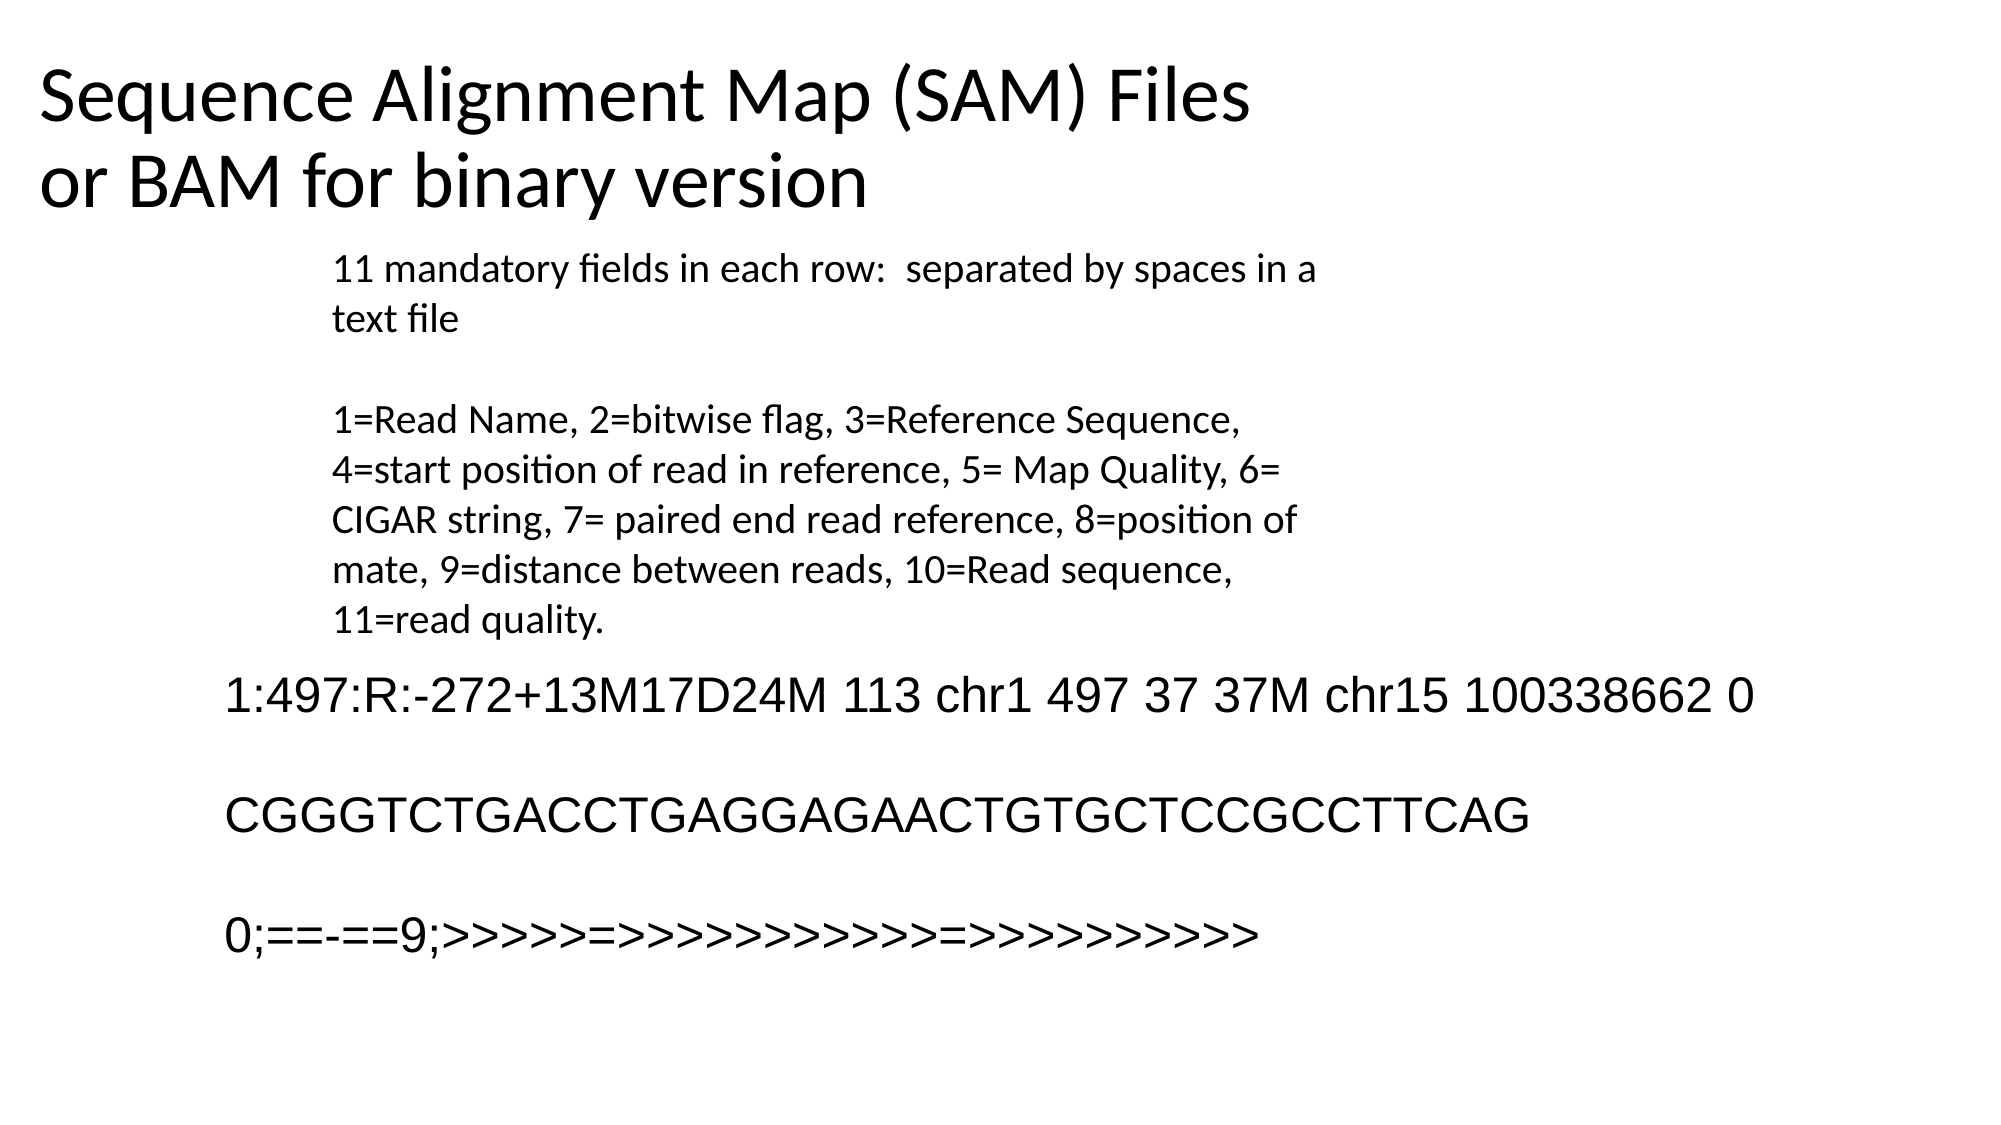

# Sequence Alignment Map (SAM) Files or BAM for binary version
11 mandatory fields in each row:  separated by spaces in a text file

1=Read Name, 2=bitwise flag, 3=Reference Sequence, 4=start position of read in reference, 5= Map Quality, 6= CIGAR string, 7= paired end read reference, 8=position of mate, 9=distance between reads, 10=Read sequence, 11=read quality.
1:497:R:-272+13M17D24M 113 chr1 497 37 37M chr15 100338662 0

CGGGTCTGACCTGAGGAGAACTGTGCTCCGCCTTCAG

0;==-==9;>>>>>=>>>>>>>>>>>=>>>>>>>>>>